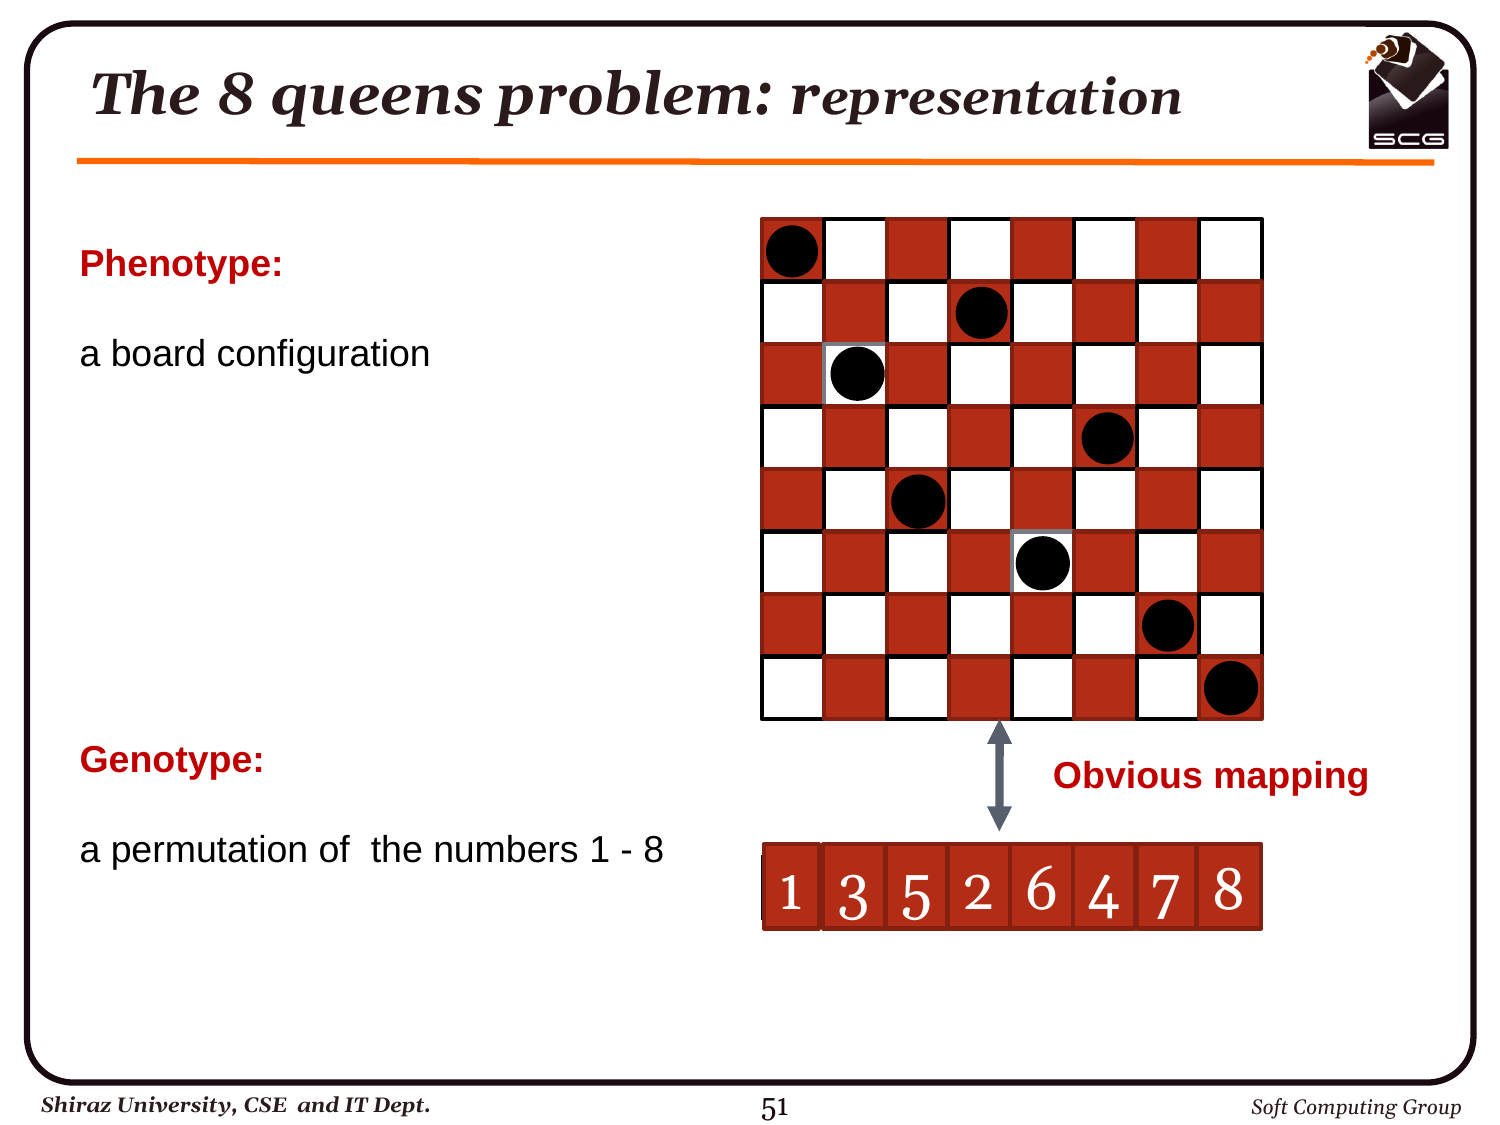

# The 8 queens problem: representation

Obvious mapping

1
3
5
2
6
4
7
8

Phenotype:

a board configuration
Genotype:

a permutation of  the numbers 1 - 8
51